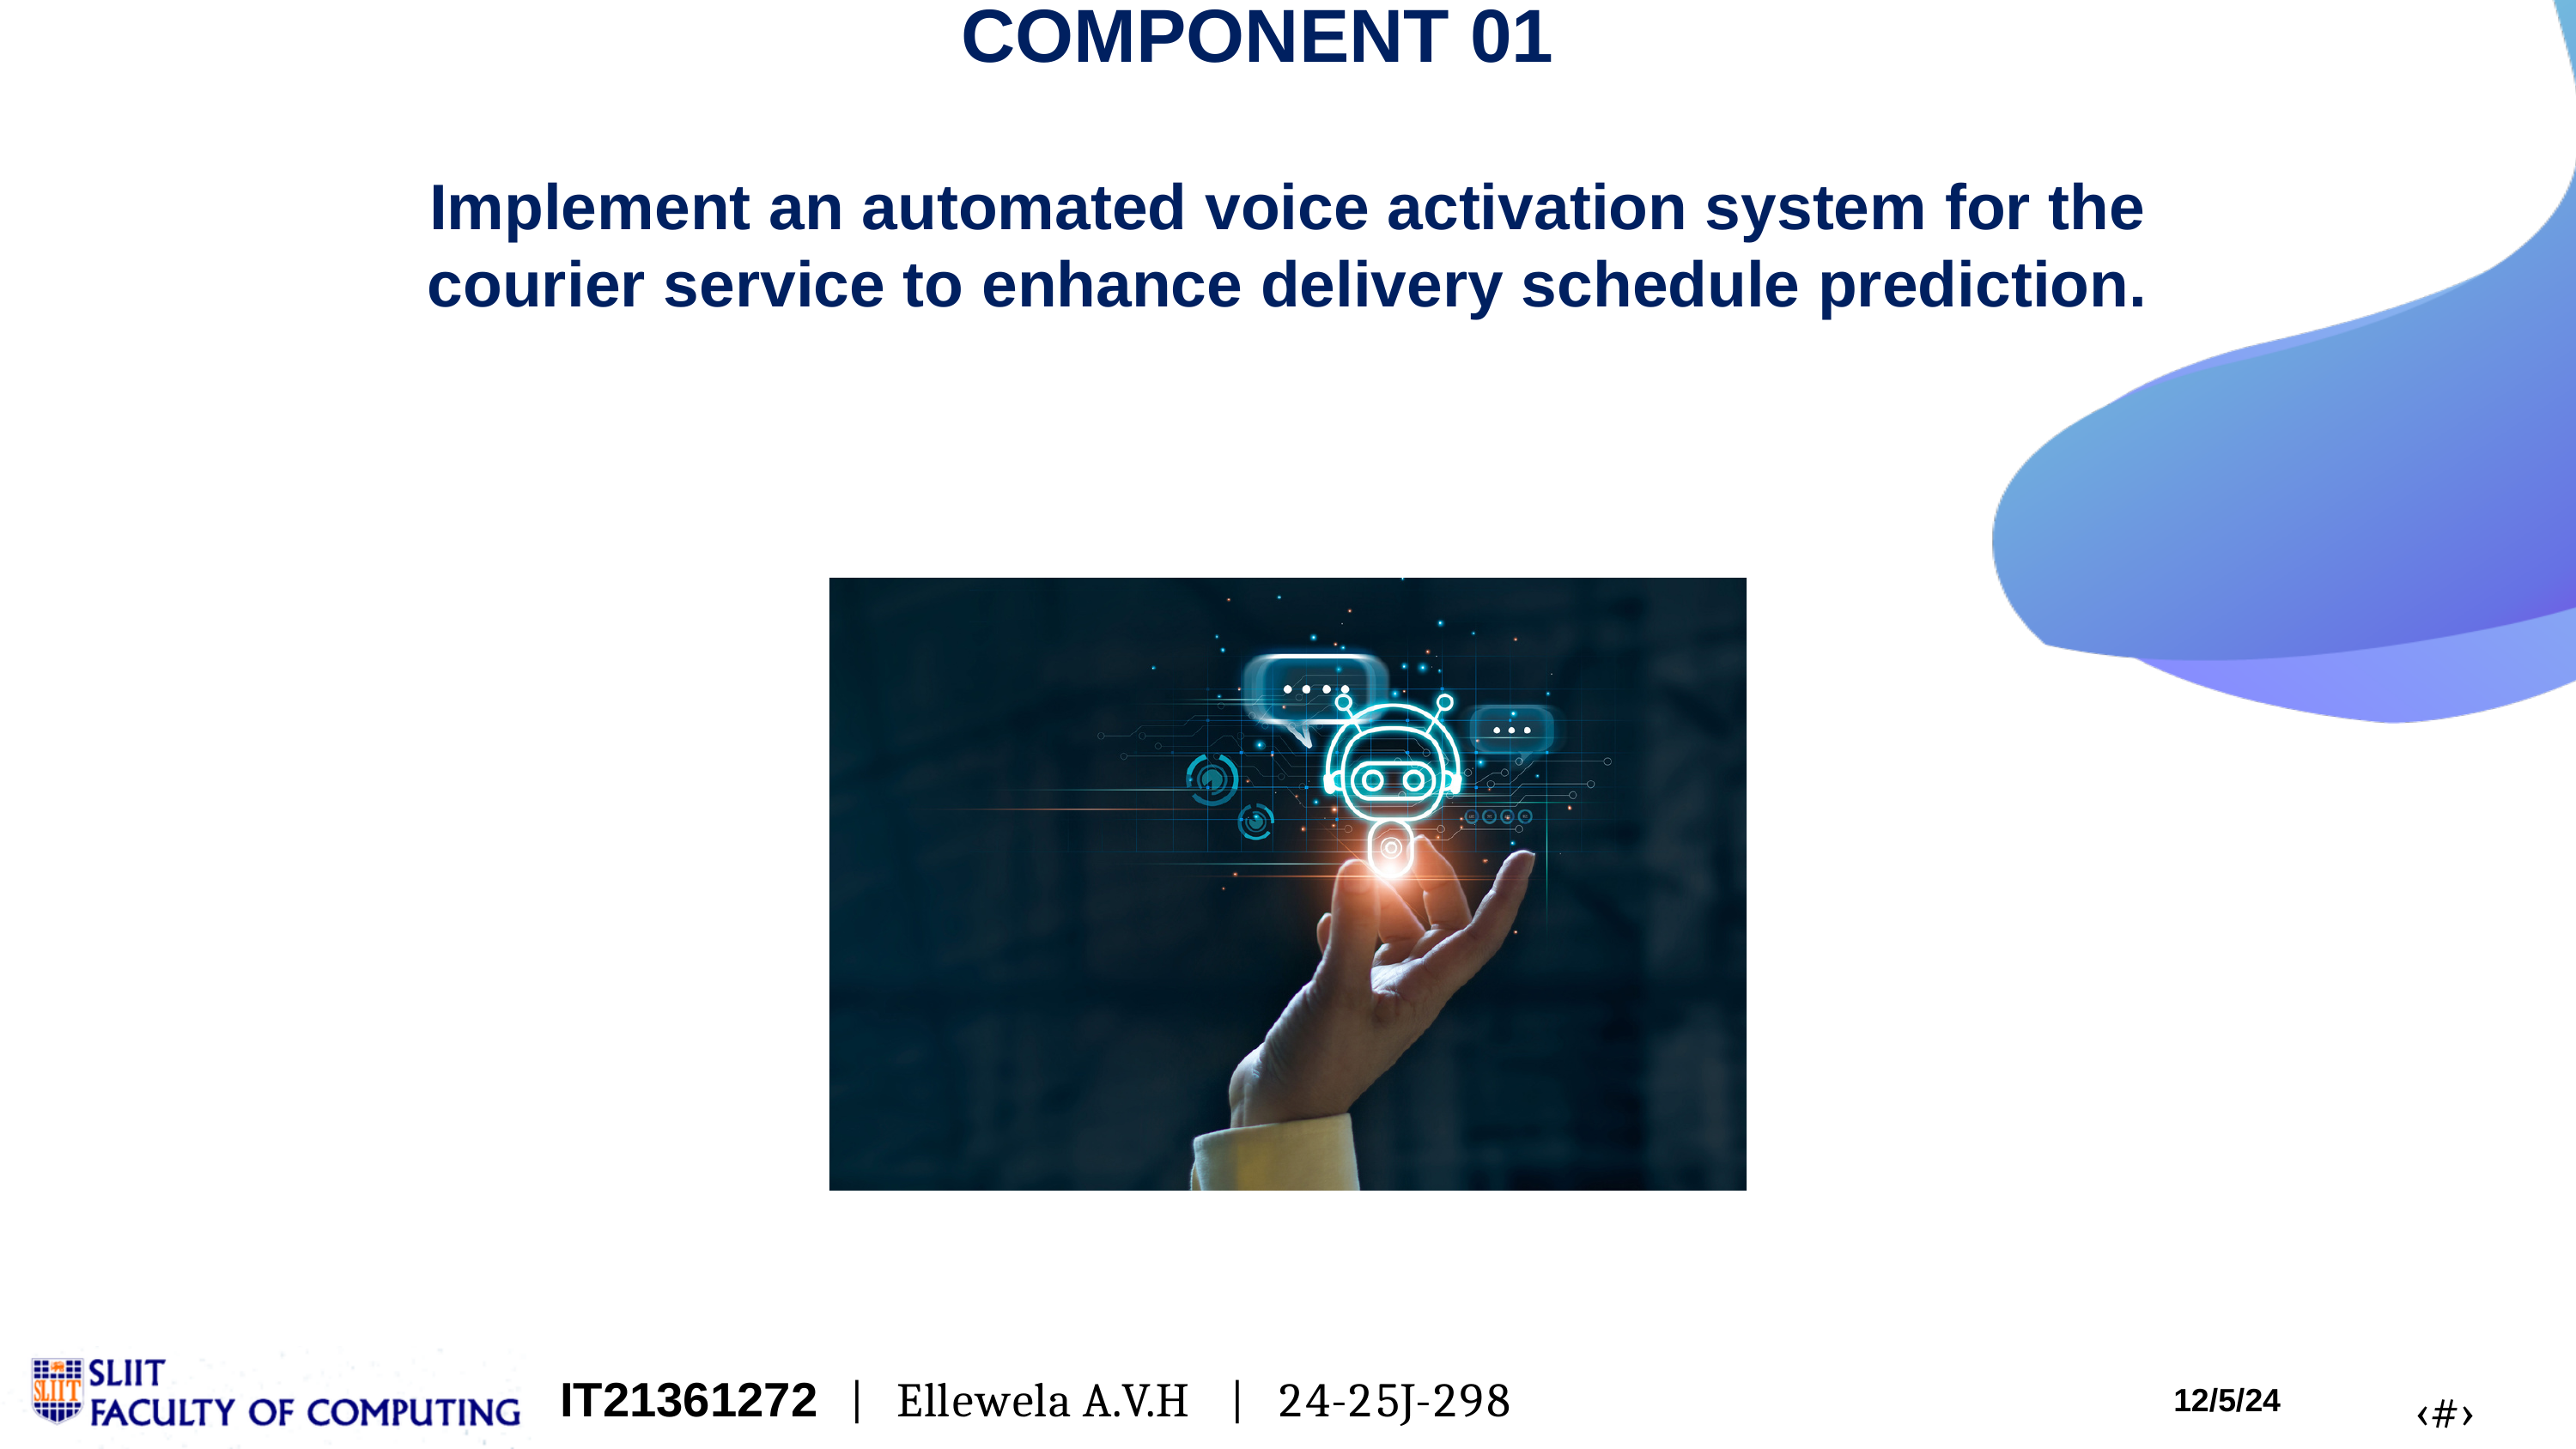

COMPONENT 01

Implement an automated voice activation system for the courier service to enhance delivery schedule prediction.

IT21361272   |   Ellewela A.V.H   |   24-25J-298

‹#›

12/5/24